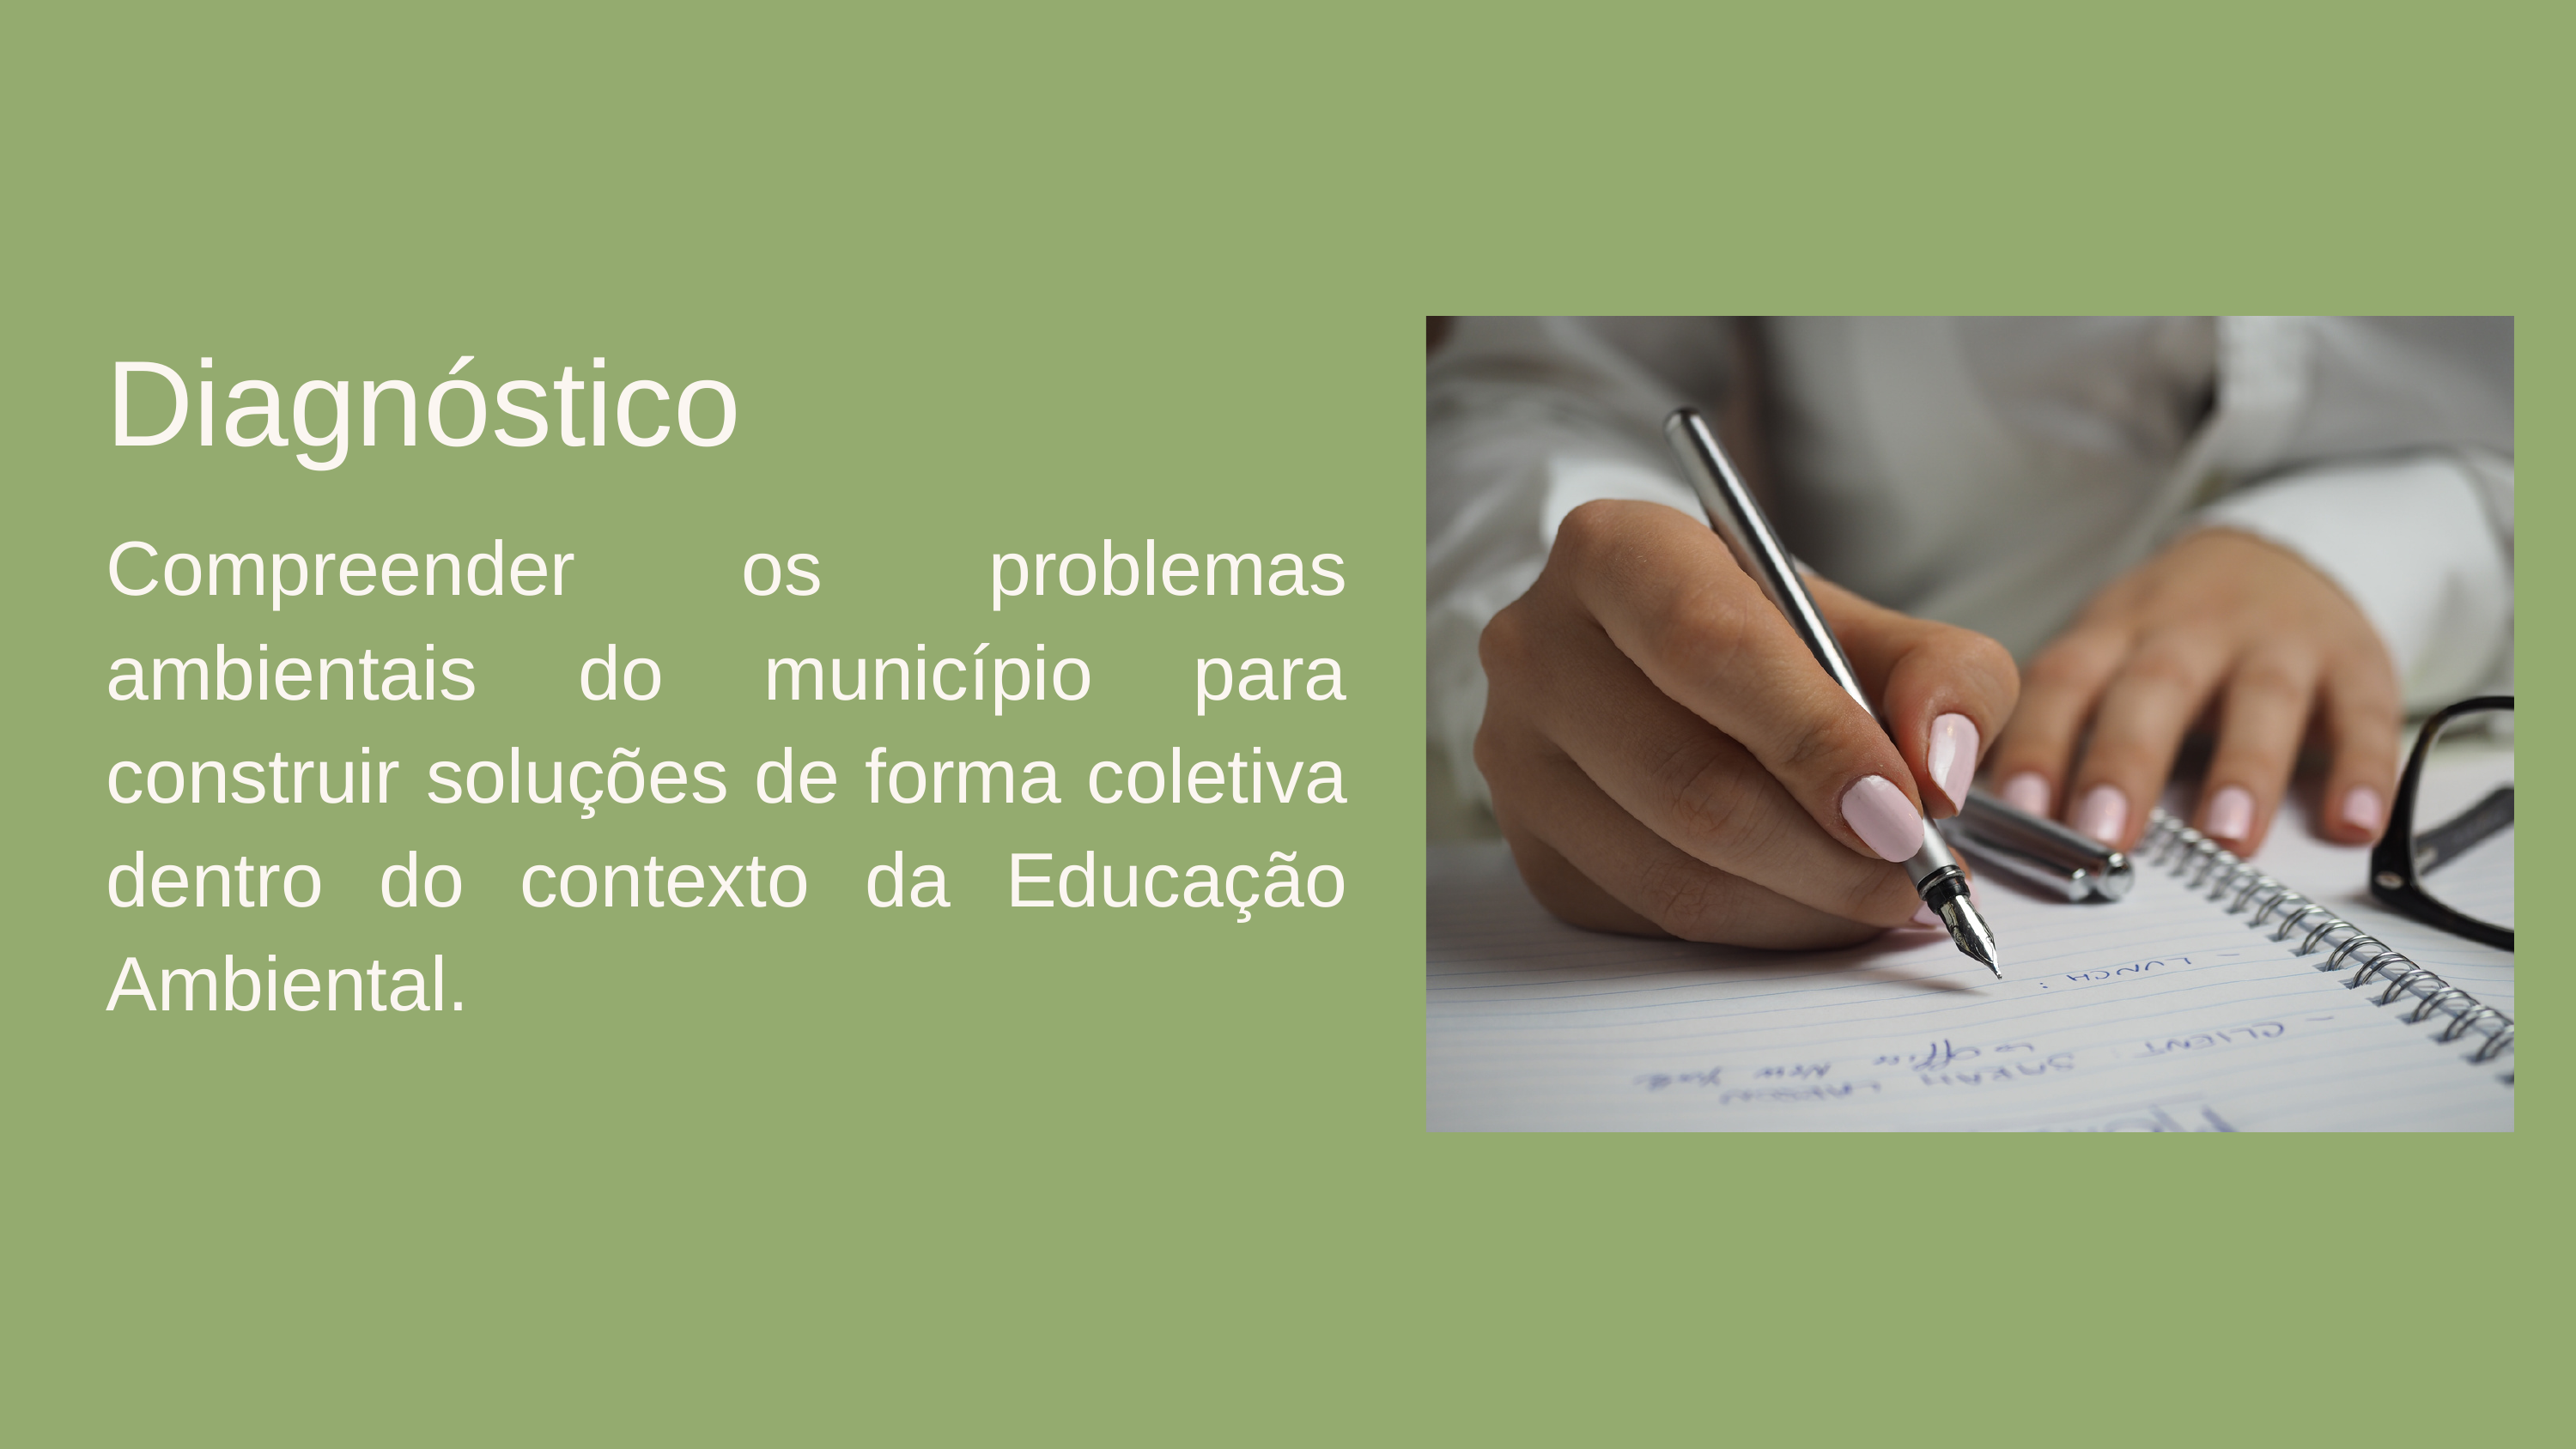

Diagnóstico
Compreender os problemas ambientais do município para construir soluções de forma coletiva dentro do contexto da Educação Ambiental.